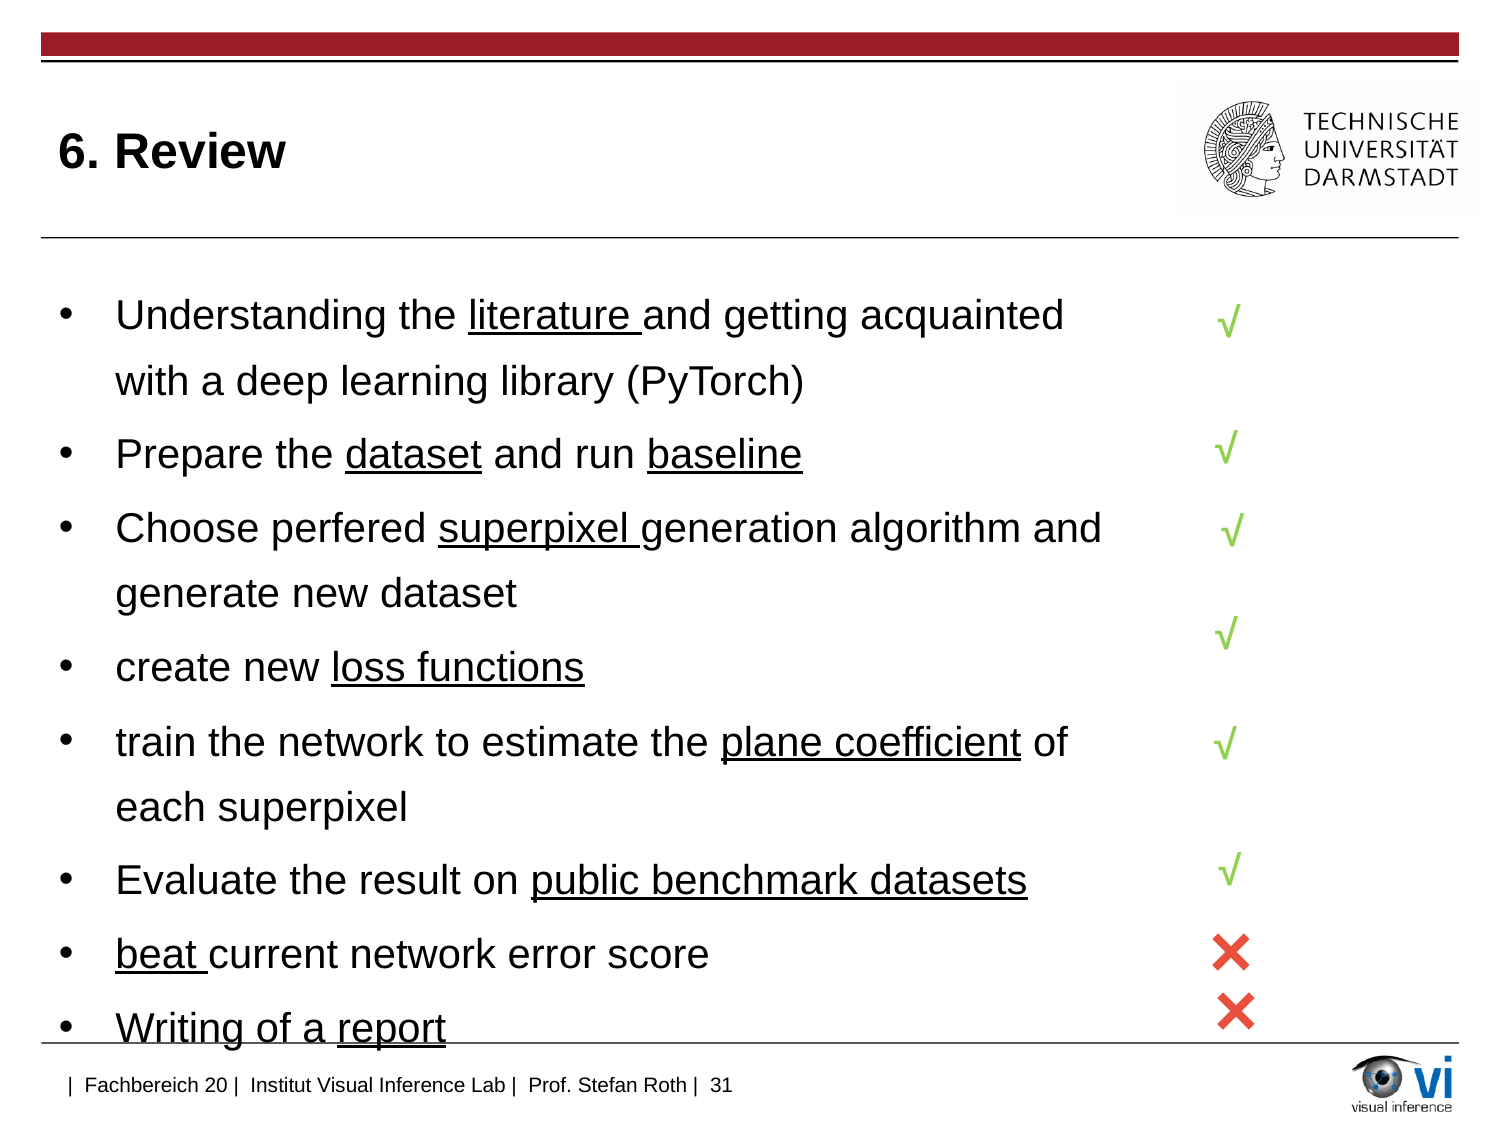

# 6. Review
Understanding the literature and getting acquainted with a deep learning library (PyTorch)
Prepare the dataset and run baseline
Choose perfered superpixel generation algorithm and generate new dataset
create new loss functions
train the network to estimate the plane coefficient of each superpixel
Evaluate the result on public benchmark datasets
beat current network error score
Writing of a report
√
√
√
√
√

√
×
×